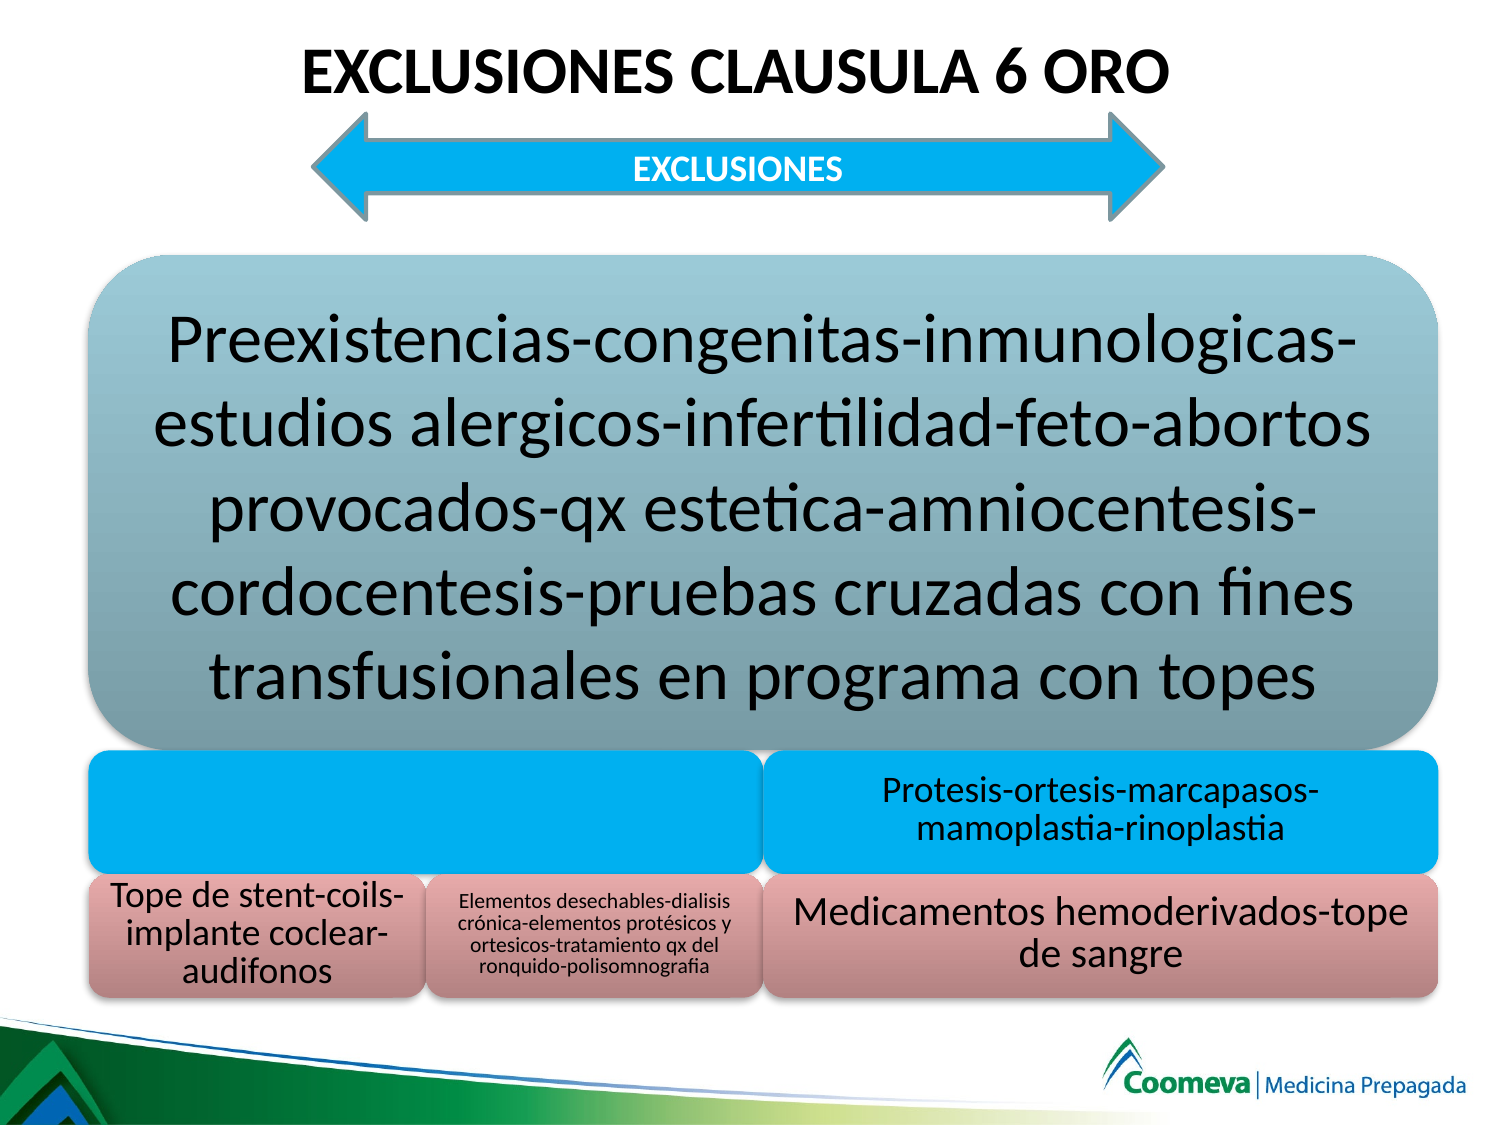

EXCLUSIONES CLAUSULA 6 ORO
EXCLUSIONES
Preexistencias-congenitas-inmunologicas-estudios alergicos-infertilidad-feto-abortos provocados-qx estetica-amniocentesis-cordocentesis-pruebas cruzadas con fines transfusionales en programa con topes
Tope de stent-coils-implante coclear-audifonos
Elementos desechables-dialisis crónica-elementos protésicos y ortesicos-tratamiento qx del ronquido-polisomnografia
Protesis-ortesis-marcapasos-mamoplastia-rinoplastia
Medicamentos hemoderivados-tope de sangre